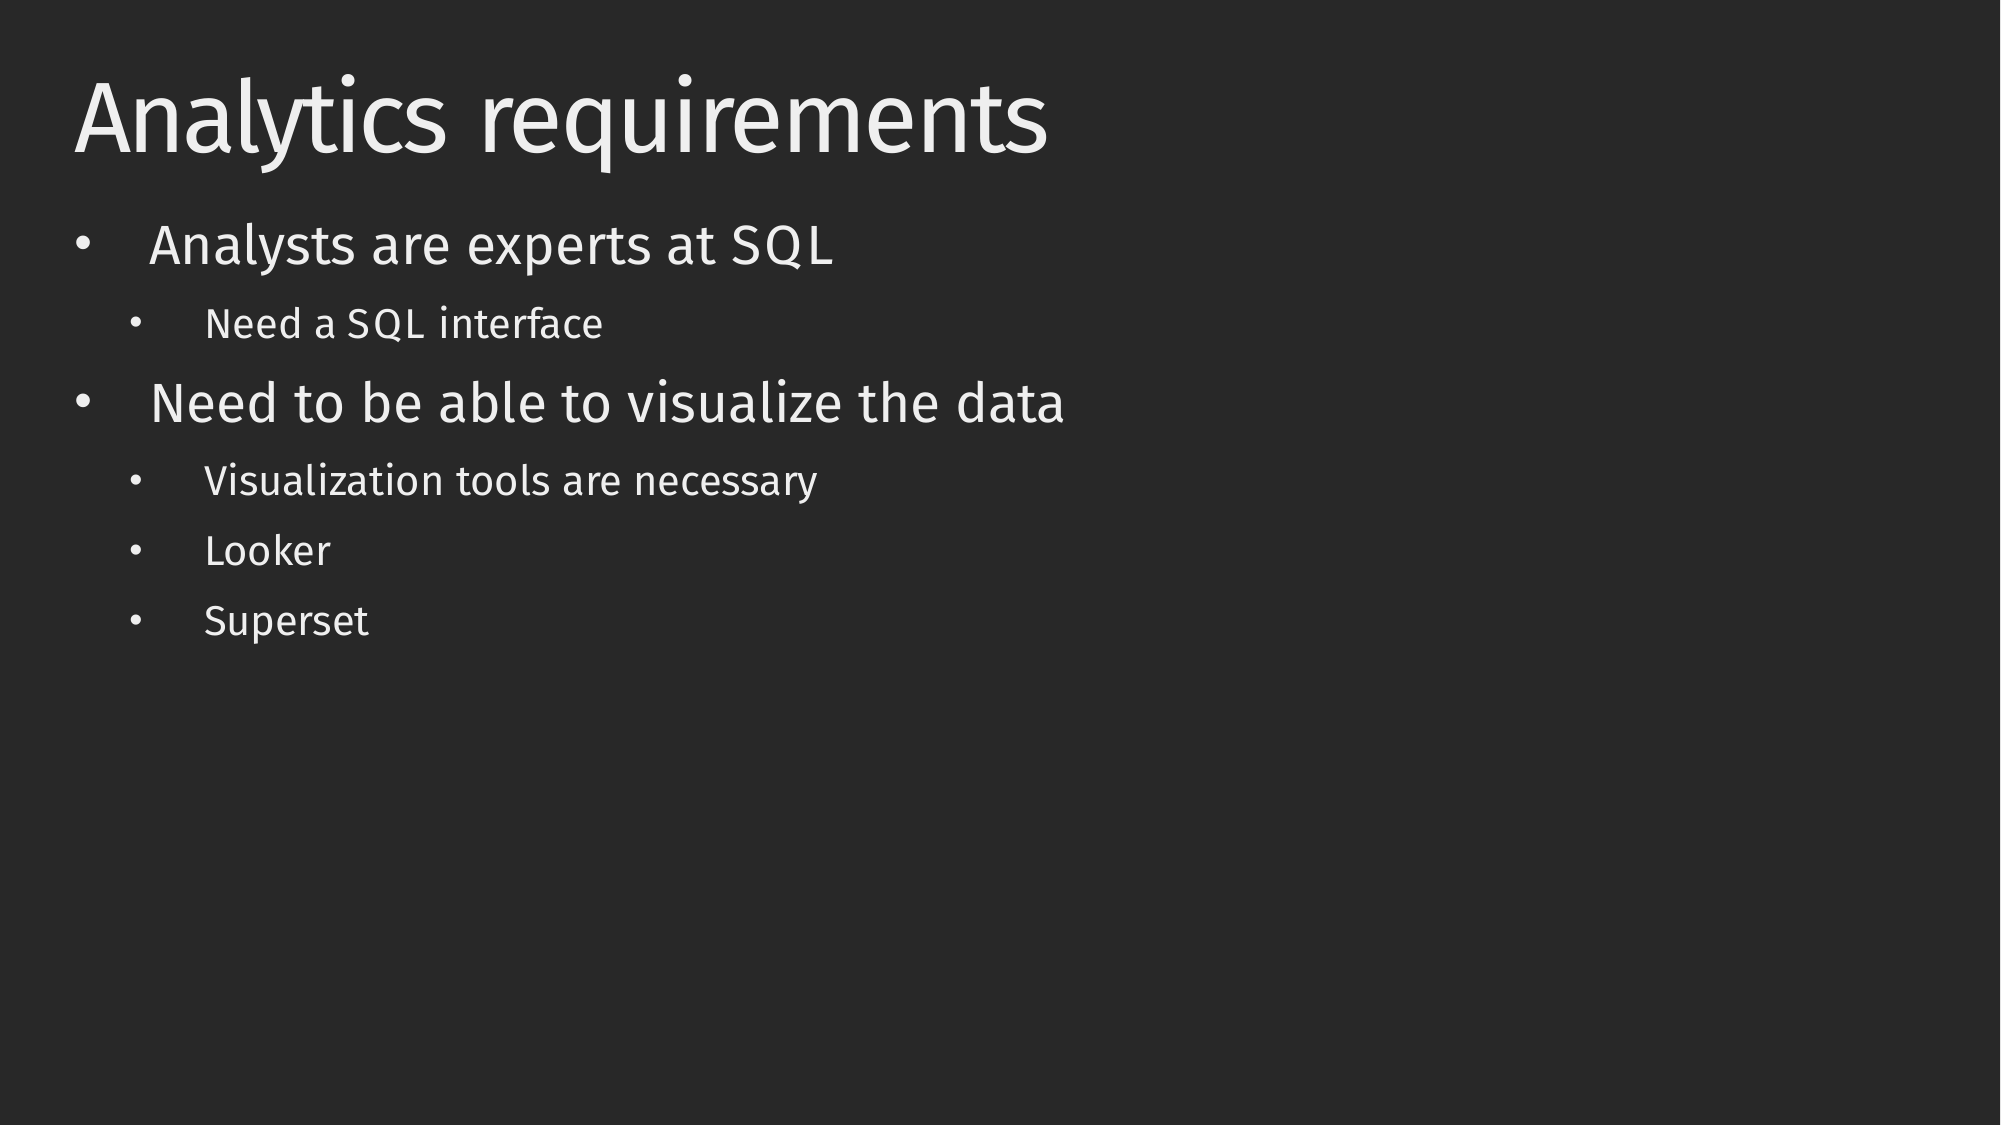

# Analytics requirements
Analysts are experts at SQL
Need a SQL interface
Need to be able to visualize the data
Visualization tools are necessary
Looker
Superset